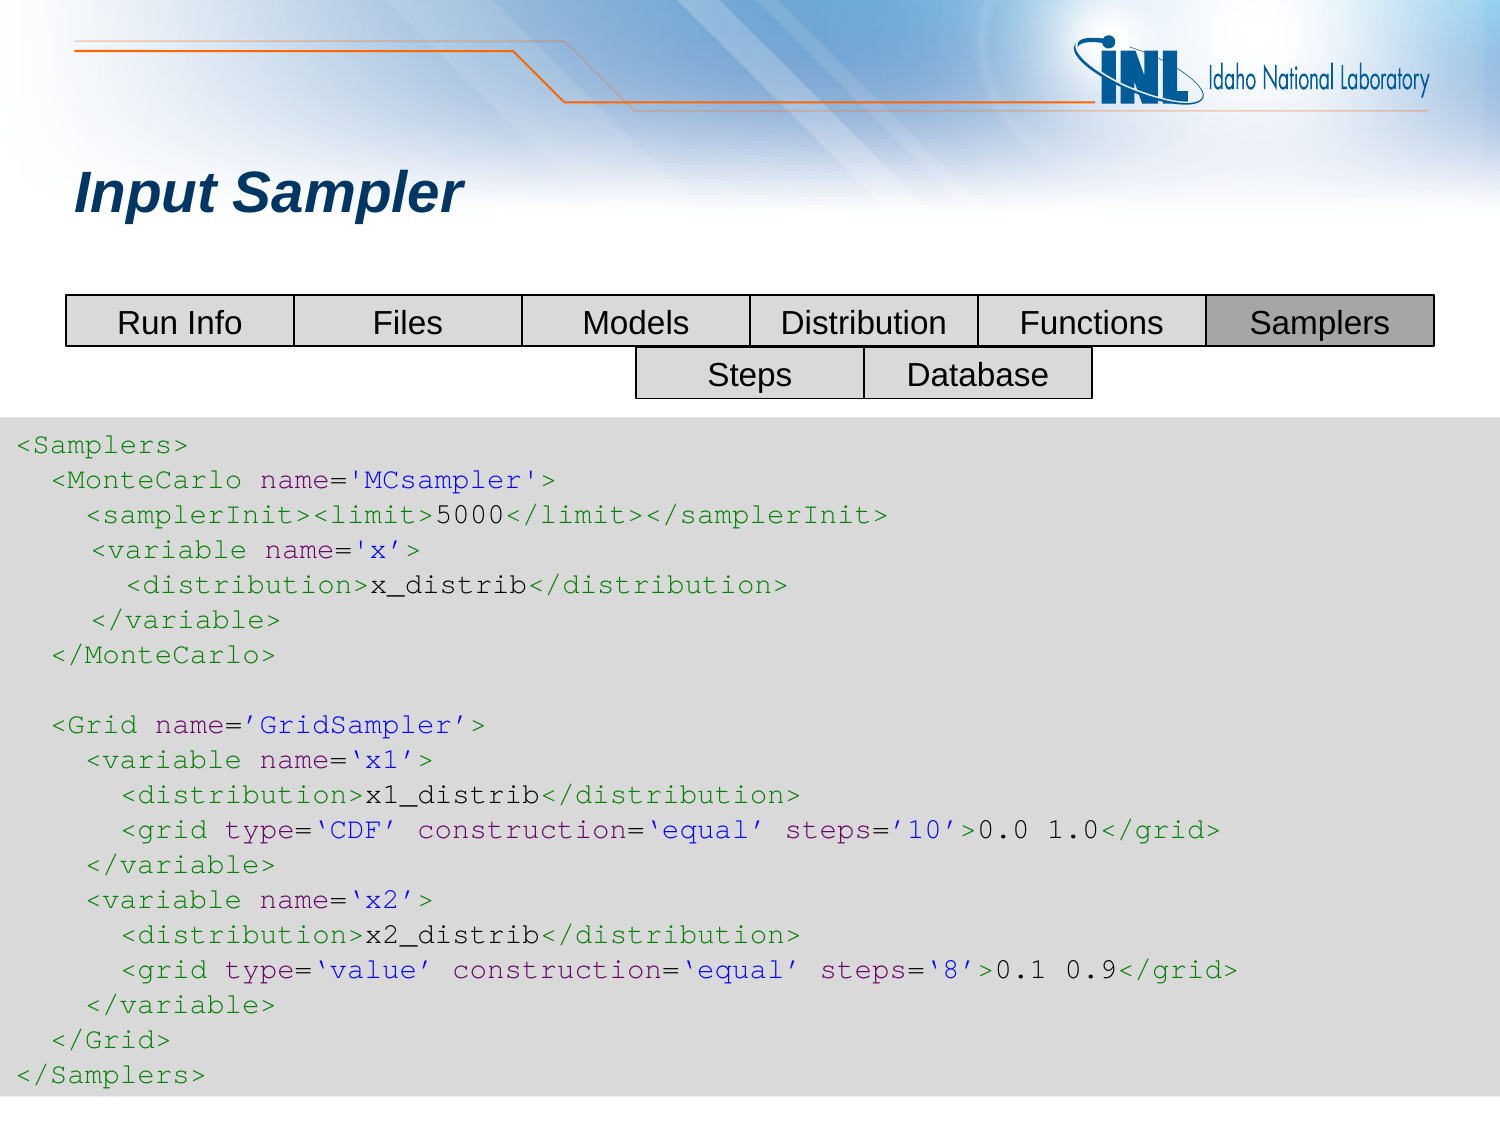

# Input Sampler
Run Info
Files
Models
Distribution
Functions
Samplers
Steps
Database
<Samplers>
  <MonteCarlo name='MCsampler'>
    <samplerInit><limit>5000</limit></samplerInit>
<variable name='x’>
  <distribution>x_distrib</distribution>
</variable>
  </MonteCarlo>

  <Grid name=’GridSampler’>
    <variable name=‘x1’>
      <distribution>x1_distrib</distribution>
      <grid type=‘CDF’ construction=‘equal’ steps=’10’>0.0 1.0</grid>
    </variable>
    <variable name=‘x2’>
      <distribution>x2_distrib</distribution>
      <grid type=‘value’ construction=‘equal’ steps=‘8’>0.1 0.9</grid>
    </variable>
  </Grid>
</Samplers>